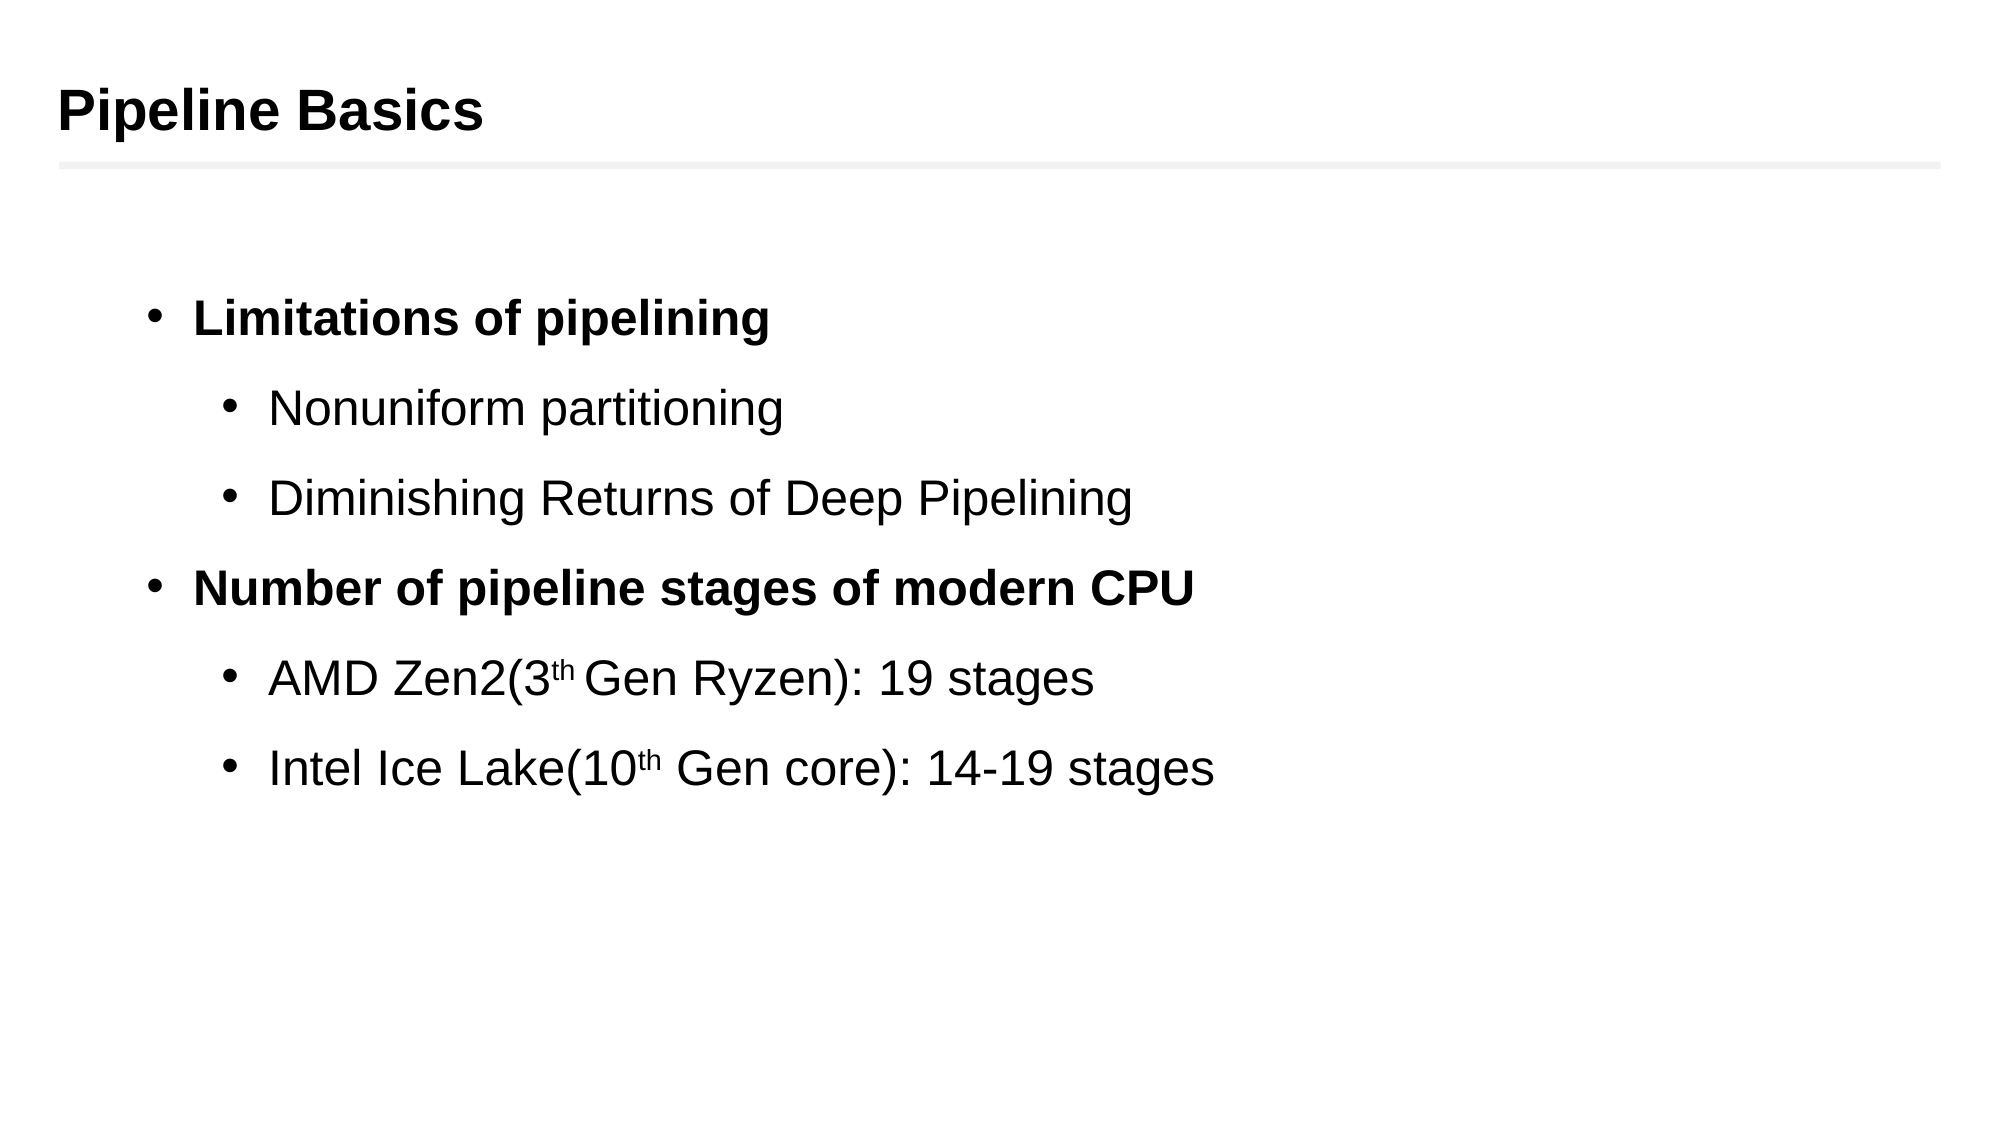

Pipeline Basics

Limitations of pipelining
Nonuniform partitioning
Diminishing Returns of Deep Pipelining
Number of pipeline stages of modern CPU
AMD Zen2(3th Gen Ryzen): 19 stages
Intel Ice Lake(10th Gen core): 14-19 stages